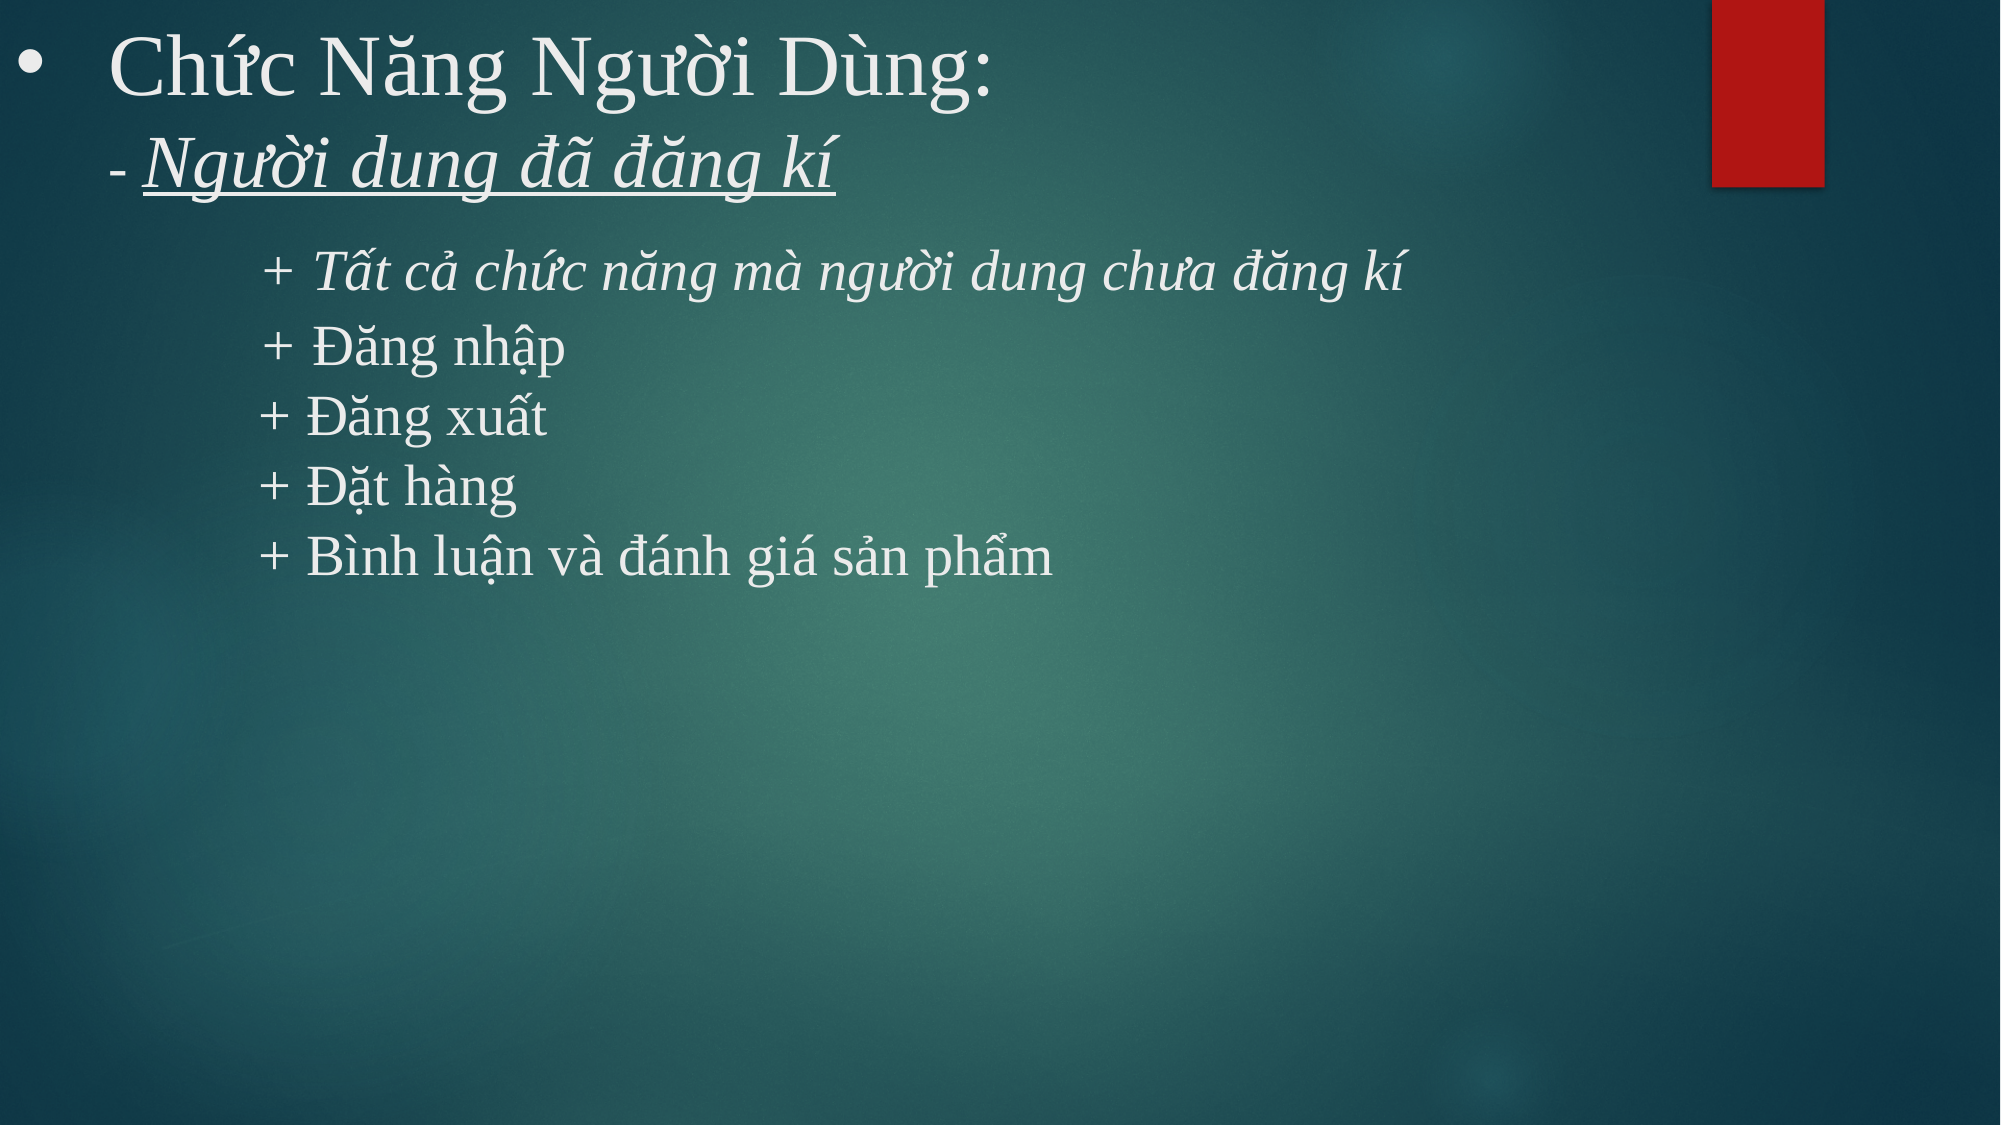

# Chức Năng Người Dùng: - Người dung đã đăng kí + Tất cả chức năng mà người dung chưa đăng kí + Đăng nhập + Đăng xuất + Đặt hàng + Bình luận và đánh giá sản phẩm